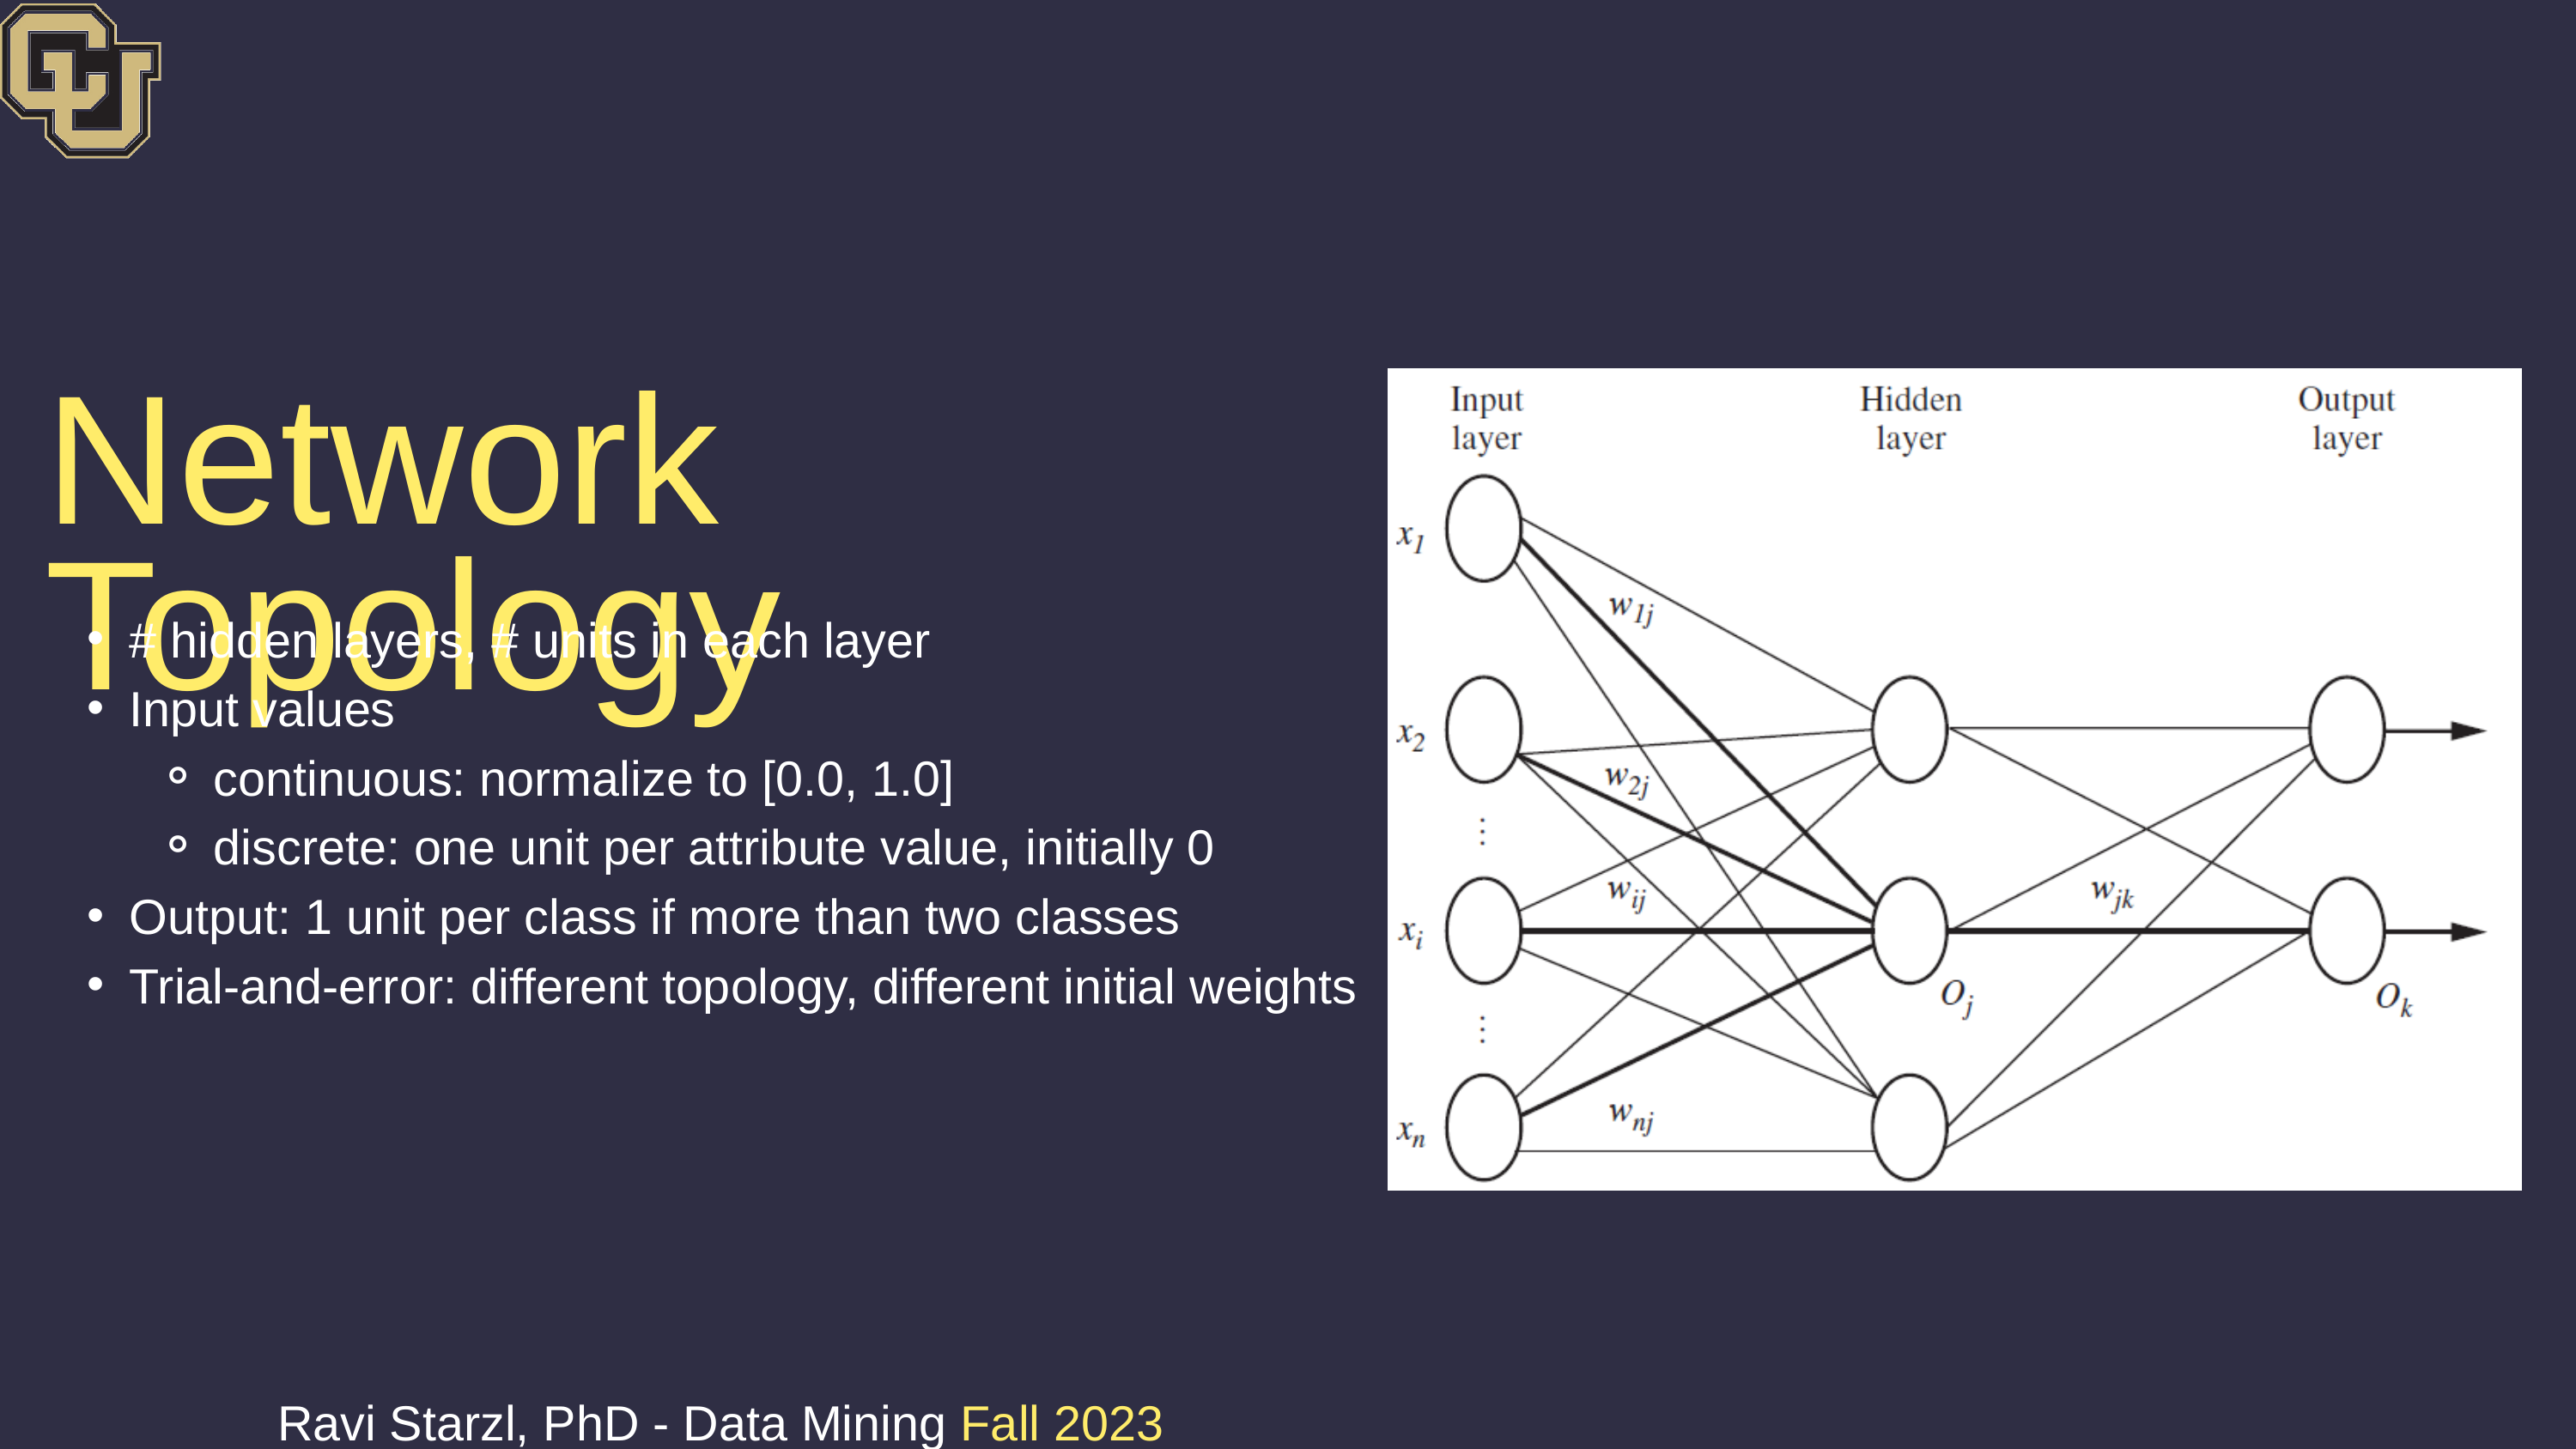

Network Topology
# hidden layers, # units in each layer
Input values
continuous: normalize to [0.0, 1.0]
discrete: one unit per attribute value, initially 0
Output: 1 unit per class if more than two classes
Trial-and-error: different topology, different initial weights
Ravi Starzl, PhD - Data Mining Fall 2023